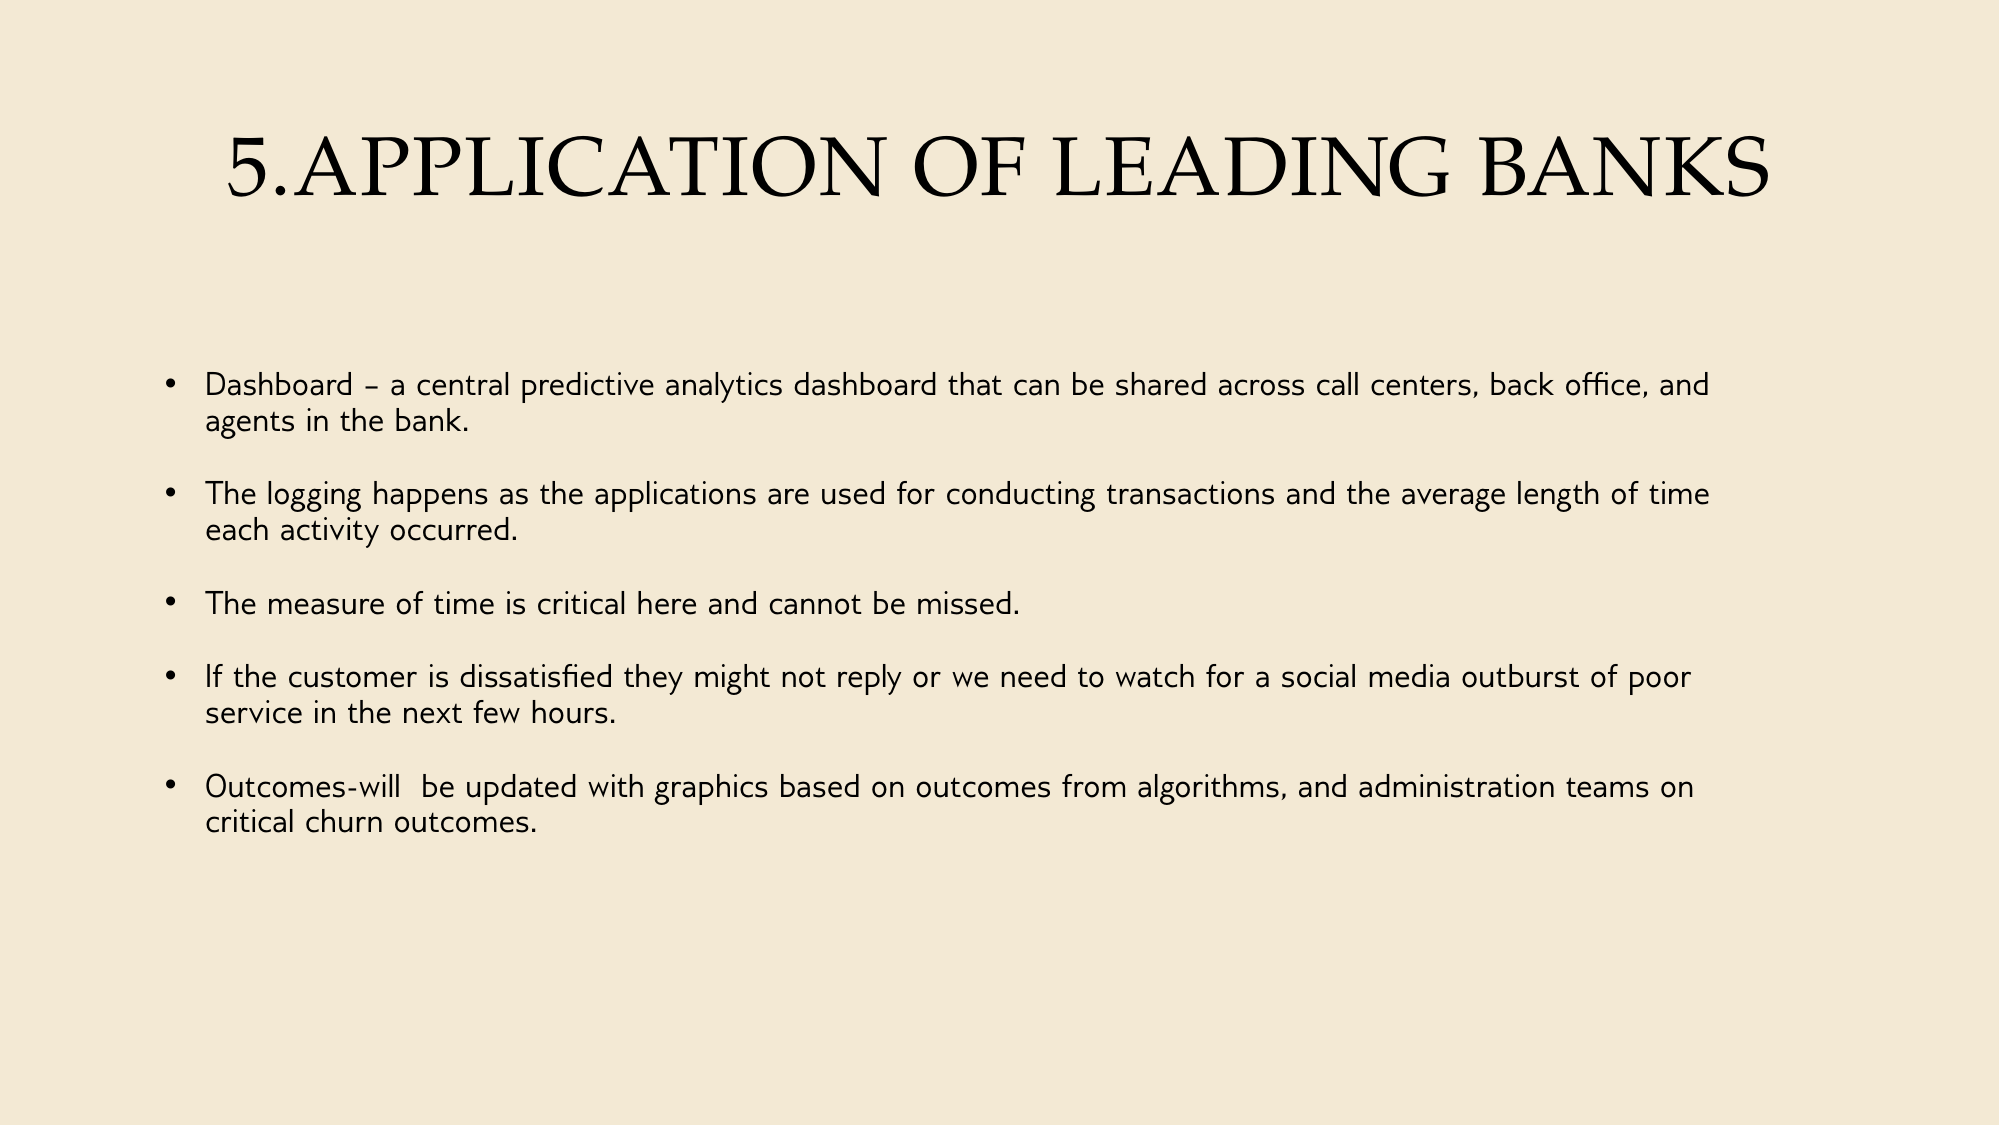

# 5.APPLICATION OF LEADING BANKS
Dashboard – a central predictive analytics dashboard that can be shared across call centers, back office, and agents in the bank.
The logging happens as the applications are used for conducting transactions and the average length of time each activity occurred.
The measure of time is critical here and cannot be missed.
If the customer is dissatisfied they might not reply or we need to watch for a social media outburst of poor service in the next few hours.
Outcomes-will  be updated with graphics based on outcomes from algorithms, and administration teams on critical churn outcomes.